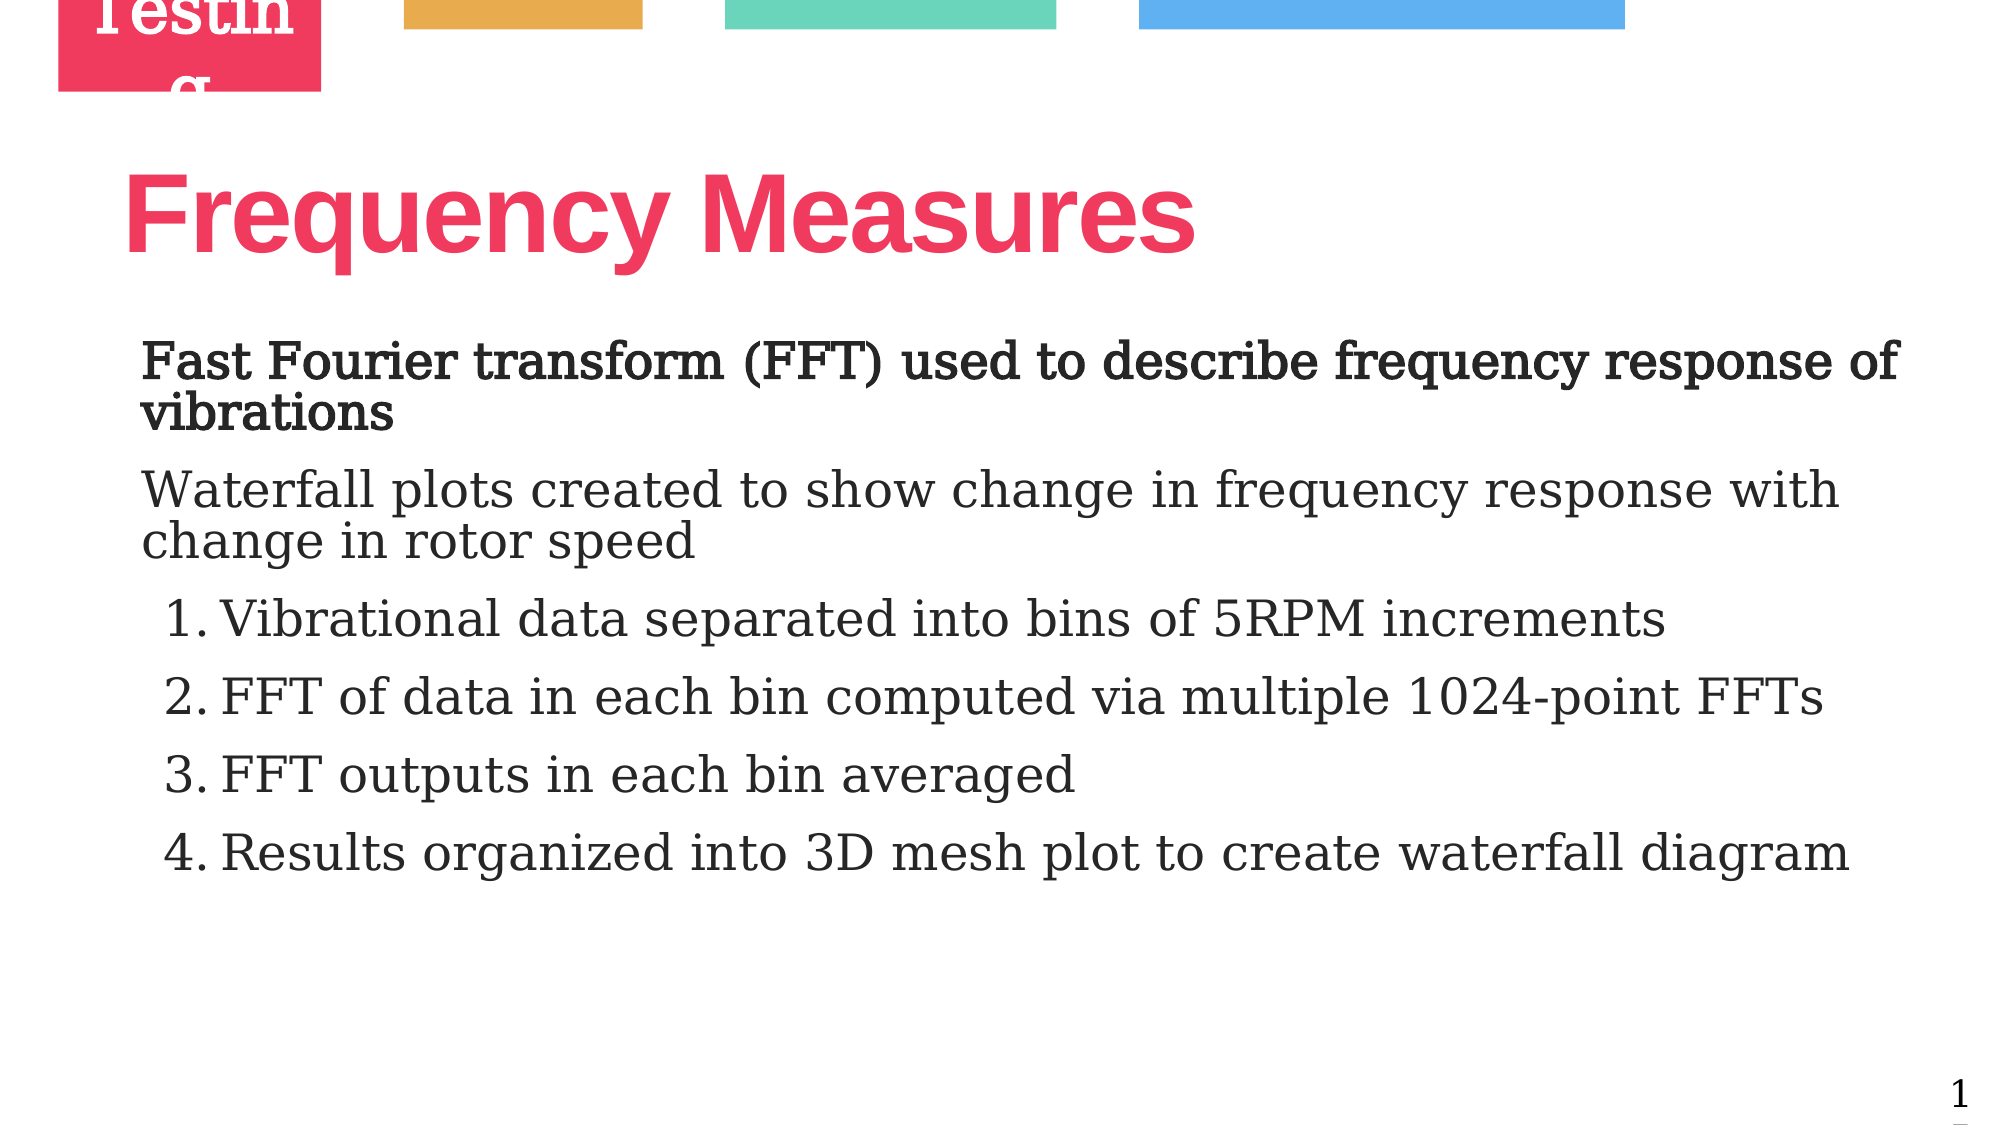

Testing

# Frequency Measures
Fast Fourier transform (FFT) used to describe frequency response of vibrations
Waterfall plots created to show change in frequency response with change in rotor speed
Vibrational data separated into bins of 5RPM increments
FFT of data in each bin computed via multiple 1024-point FFTs
FFT outputs in each bin averaged
Results organized into 3D mesh plot to create waterfall diagram

15